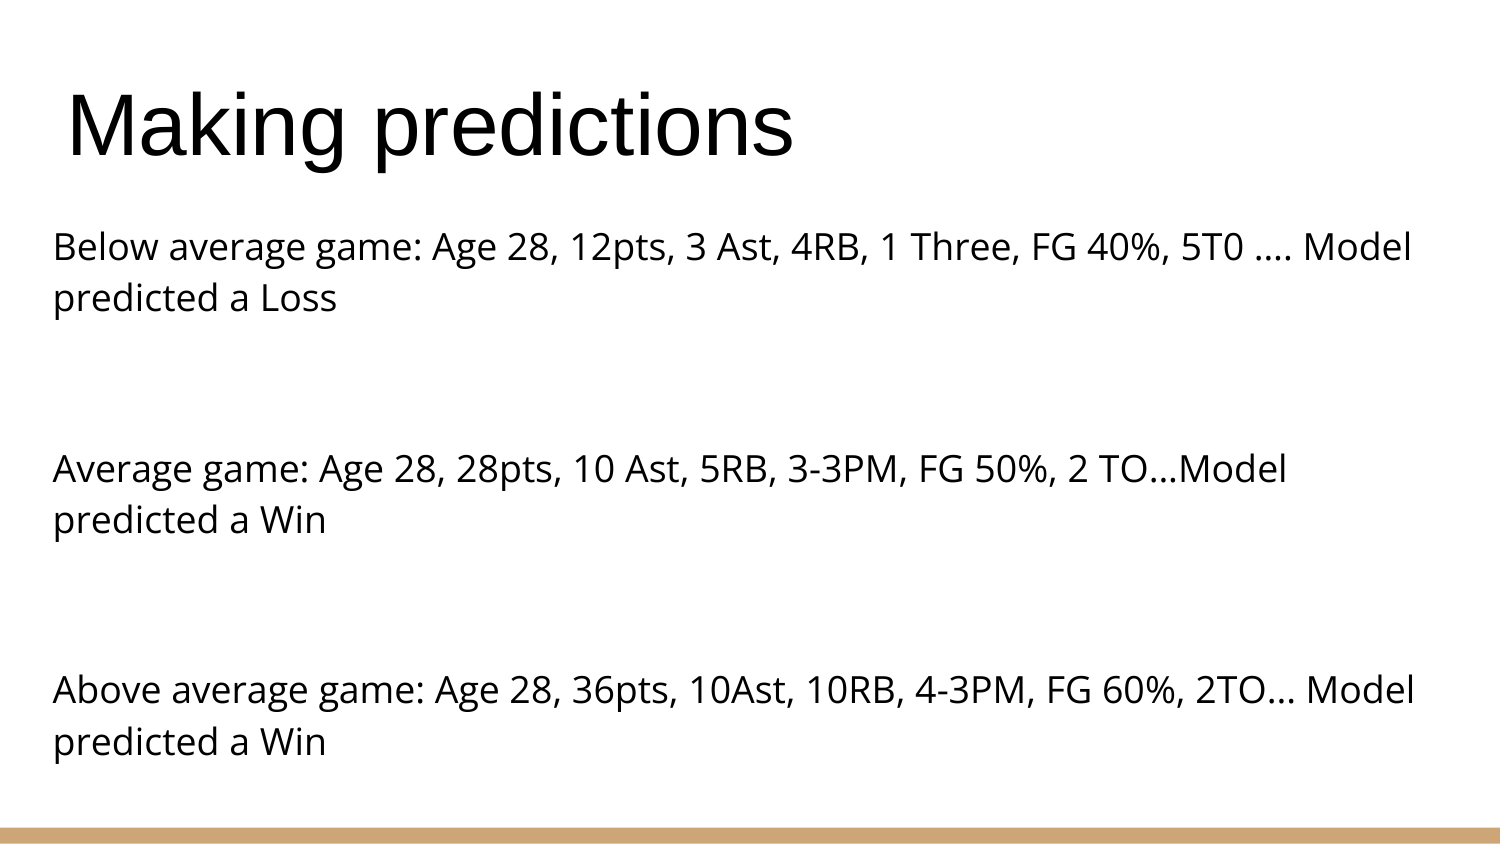

# Making predictions
Below average game: Age 28, 12pts, 3 Ast, 4RB, 1 Three, FG 40%, 5T0 …. Model predicted a Loss

Average game: Age 28, 28pts, 10 Ast, 5RB, 3-3PM, FG 50%, 2 TO...Model predicted a Win

Above average game: Age 28, 36pts, 10Ast, 10RB, 4-3PM, FG 60%, 2TO... Model predicted a Win